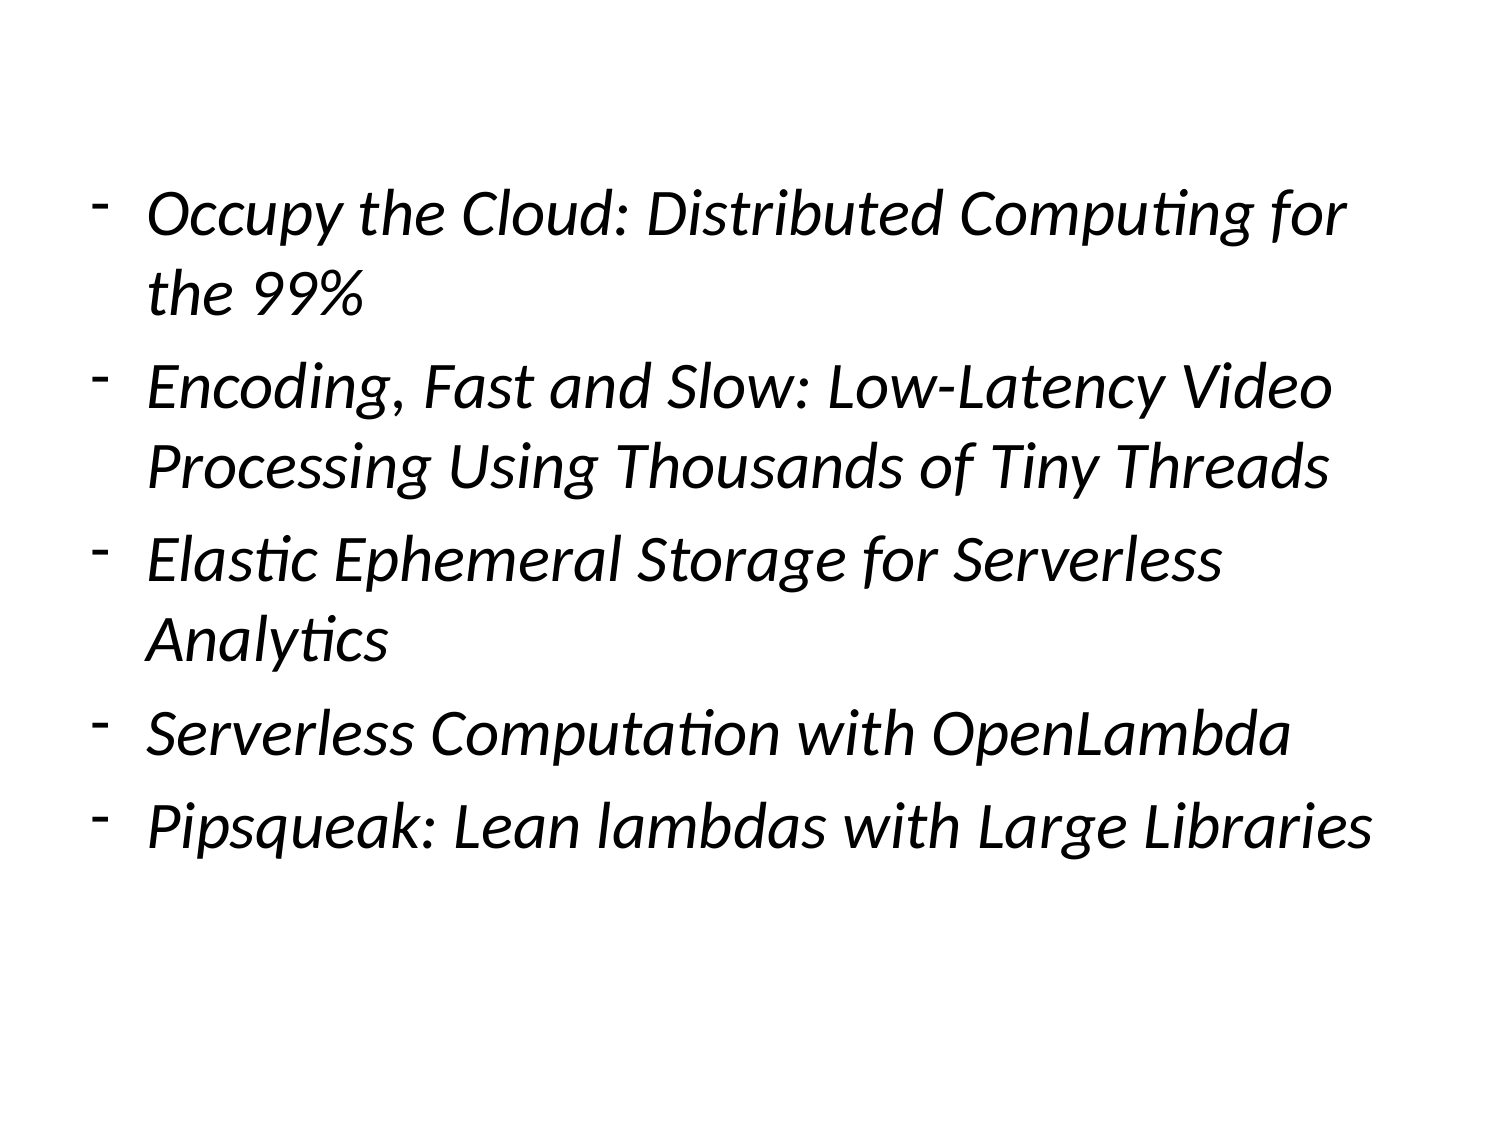

Occupy the Cloud: Distributed Computing for the 99%
Encoding, Fast and Slow: Low-Latency Video Processing Using Thousands of Tiny Threads
Elastic Ephemeral Storage for Serverless Analytics
Serverless Computation with OpenLambda
Pipsqueak: Lean lambdas with Large Libraries